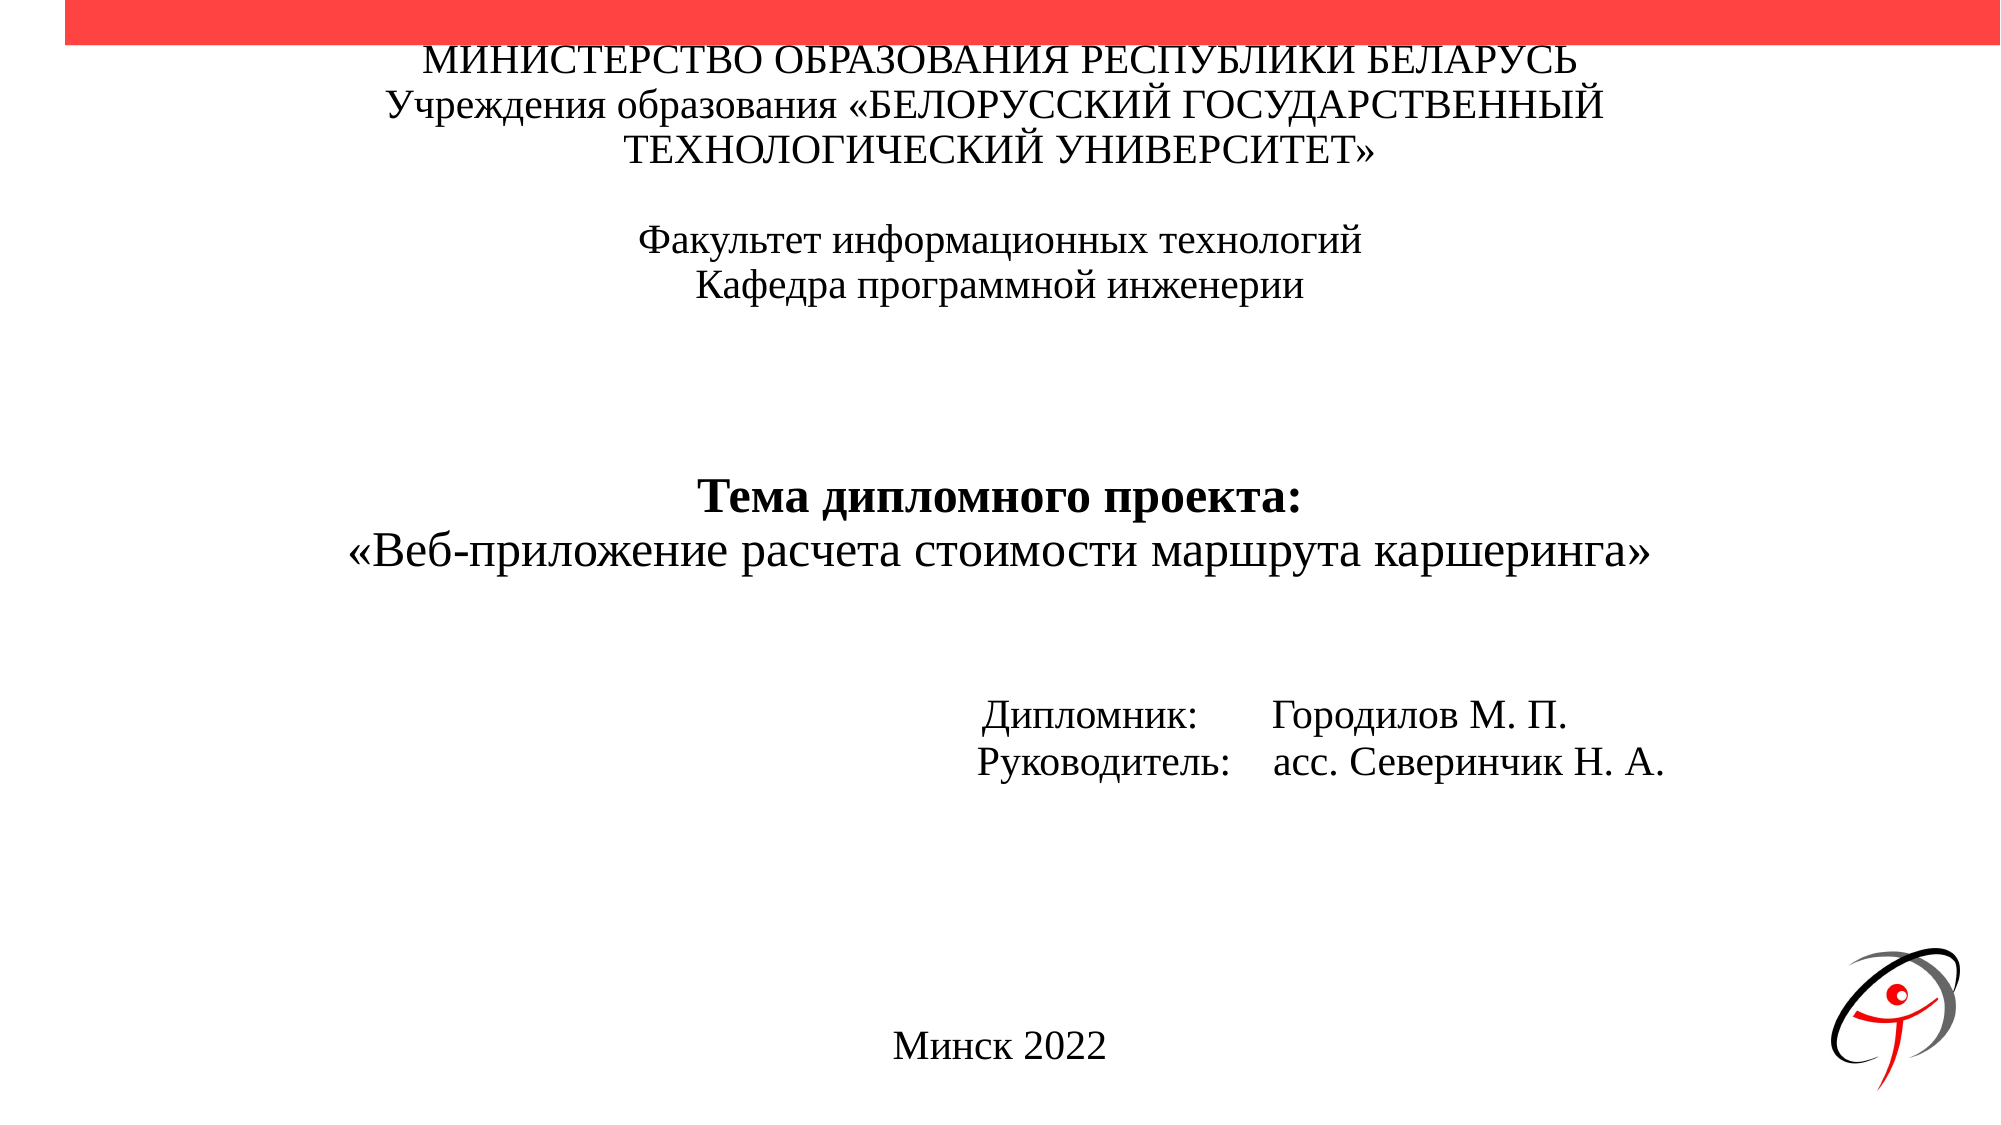

МИНИСТЕРСТВО ОБРАЗОВАНИЯ РЕСПУБЛИКИ БЕЛАРУСЬ
Учреждения образования «БЕЛОРУССКИЙ ГОСУДАРСТВЕННЫЙ
ТЕХНОЛОГИЧЕСКИЙ УНИВЕРСИТЕТ»
Факультет информационных технологий
Кафедра программной инженерии
Тема дипломного проекта:
«Веб-приложение расчета стоимости маршрута каршеринга»
			        Дипломник:       Городилов М. П.
				                                  Руководитель:    асс. Северинчик Н. А.
Минск 2022